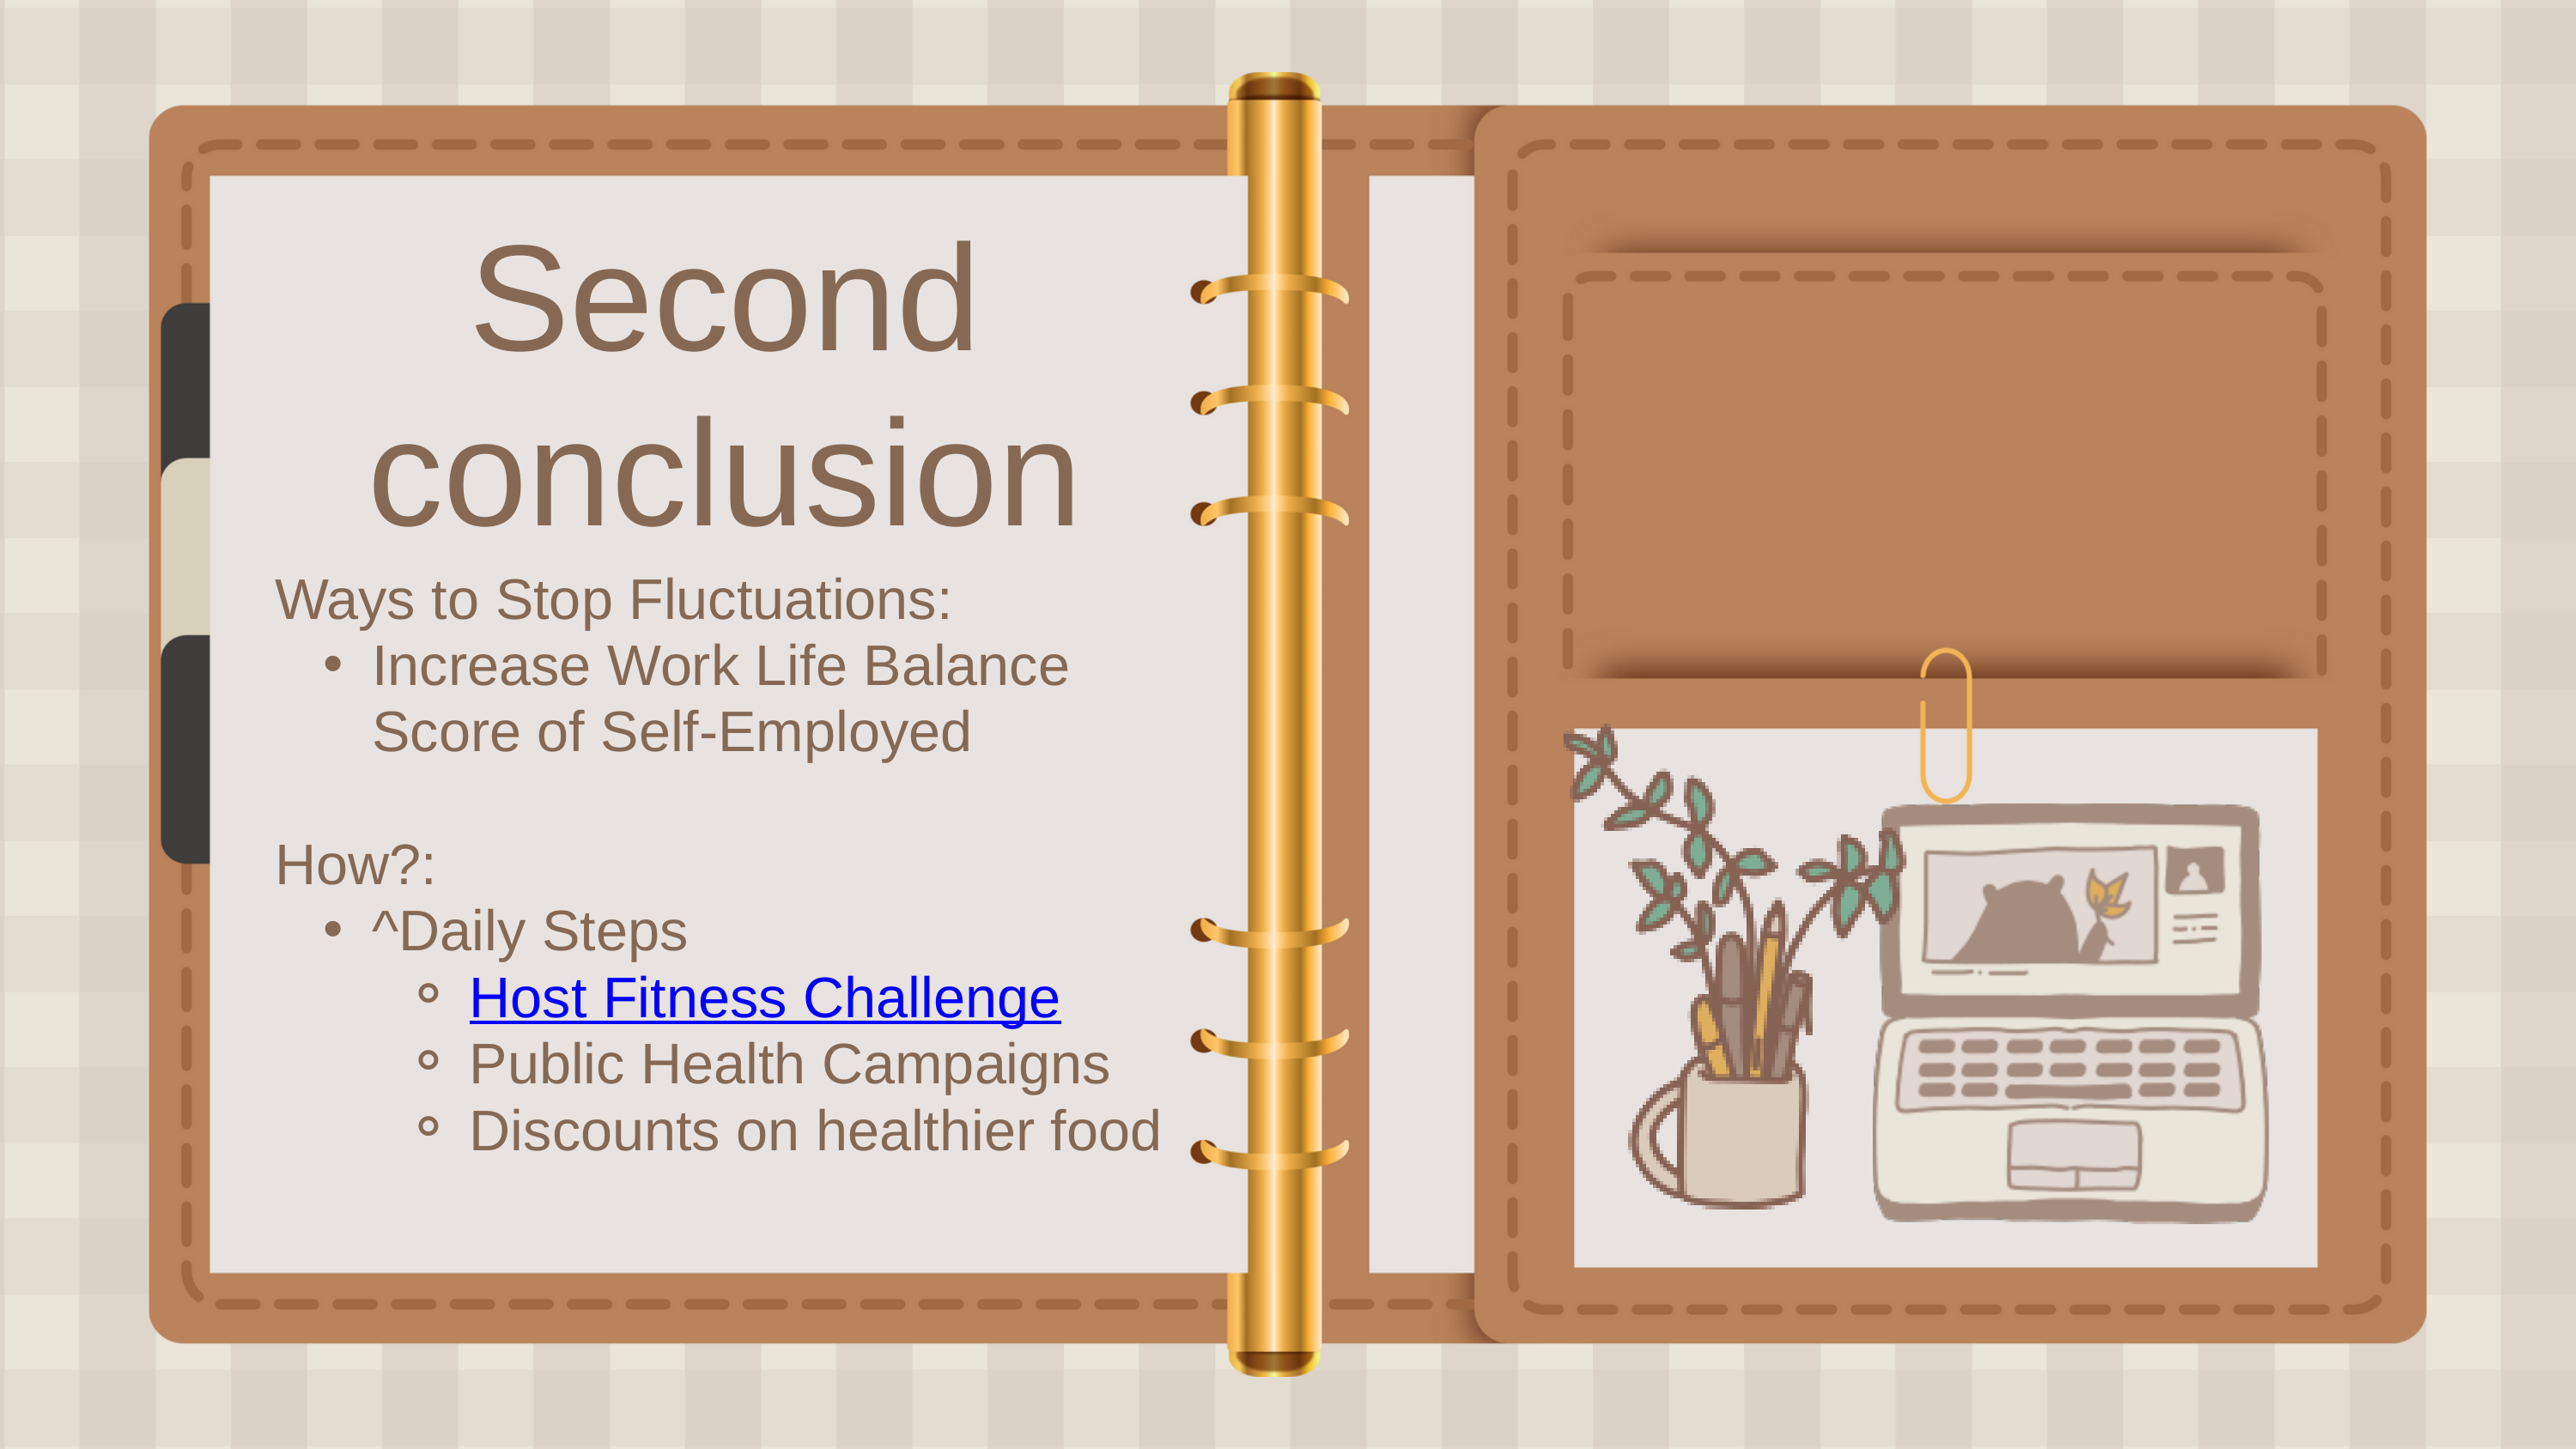

Second
conclusion
Ways to Stop Fluctuations:
Increase Work Life Balance Score of Self-Employed

How?:
^Daily Steps
Host Fitness Challenge
Public Health Campaigns
Discounts on healthier food